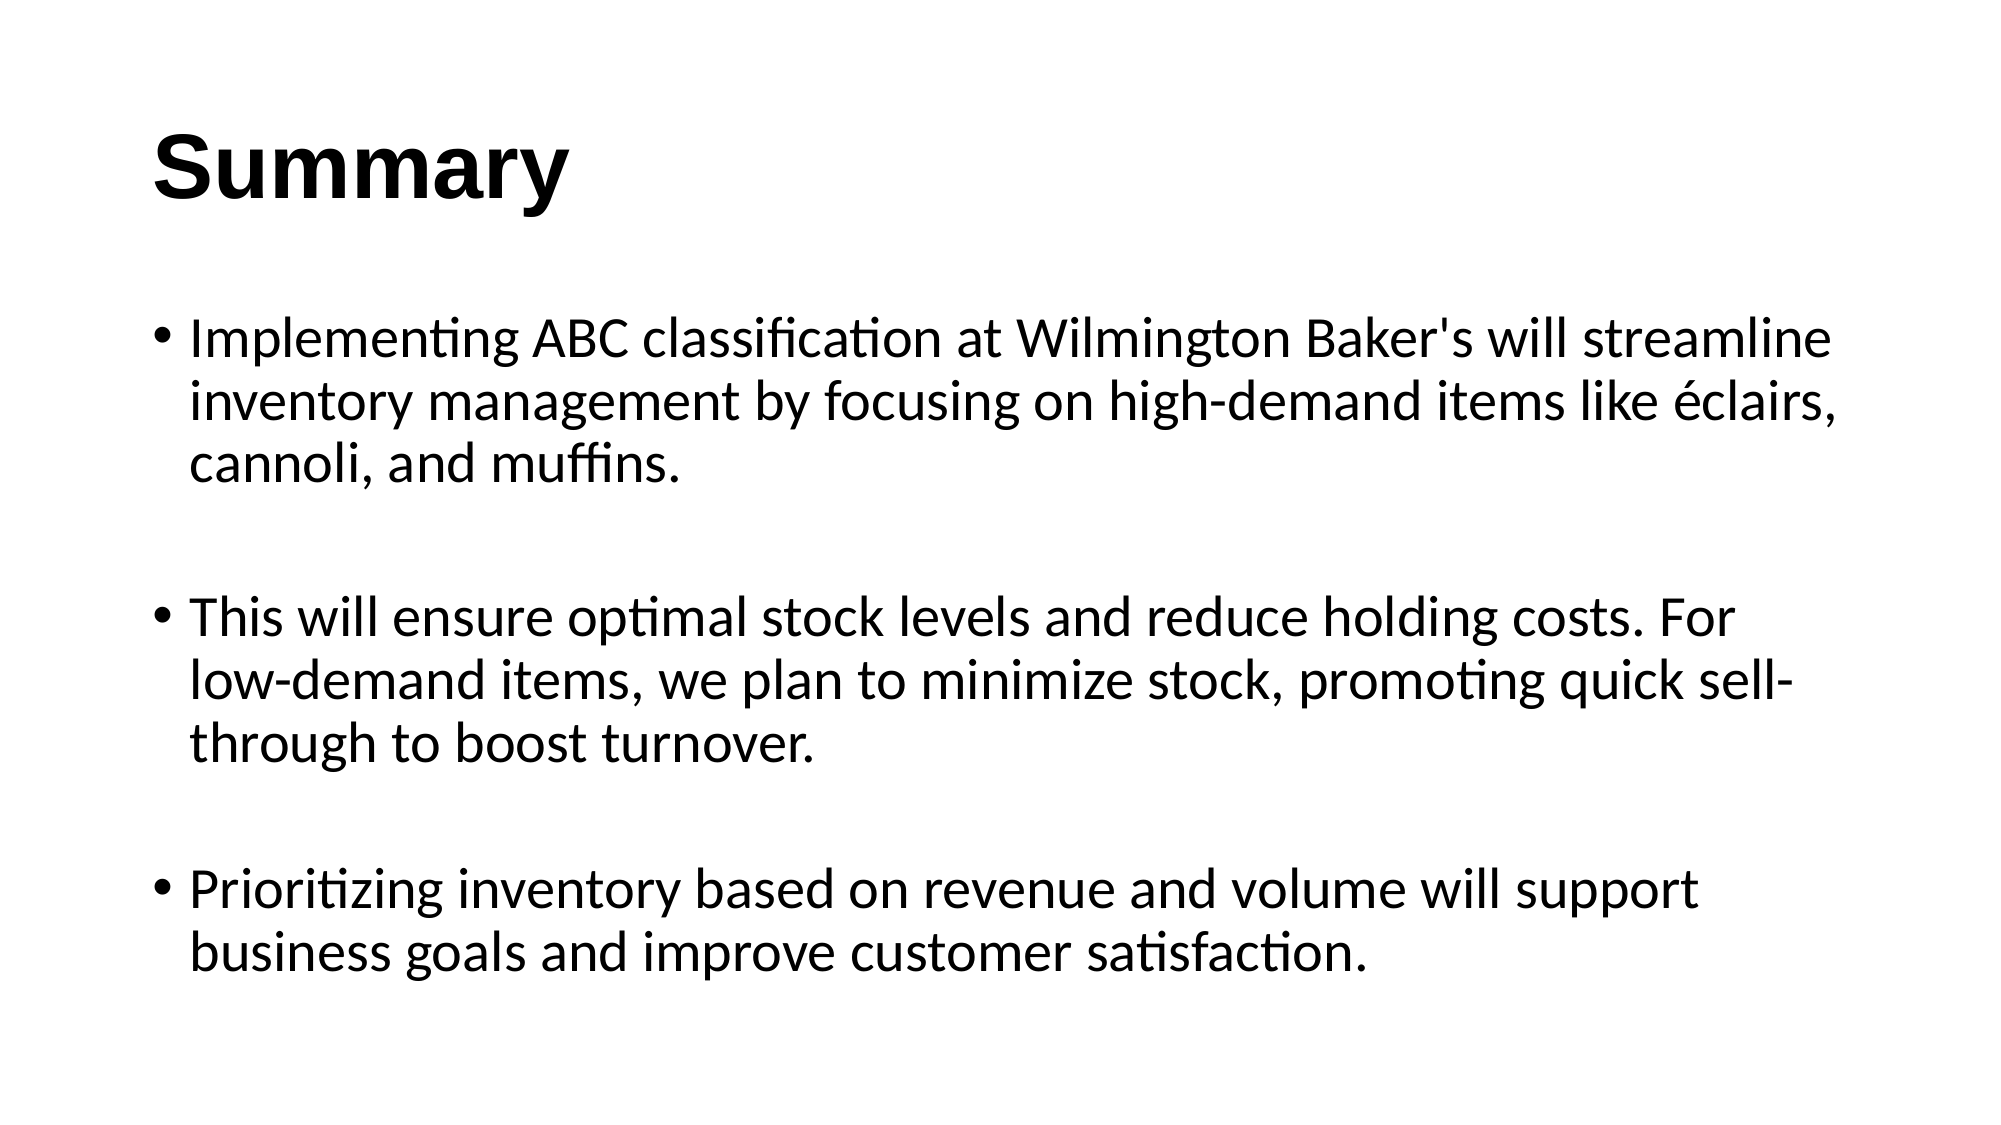

# Summary
Implementing ABC classification at Wilmington Baker's will streamline inventory management by focusing on high-demand items like éclairs, cannoli, and muffins.
This will ensure optimal stock levels and reduce holding costs. For low-demand items, we plan to minimize stock, promoting quick sell-through to boost turnover.
Prioritizing inventory based on revenue and volume will support business goals and improve customer satisfaction.